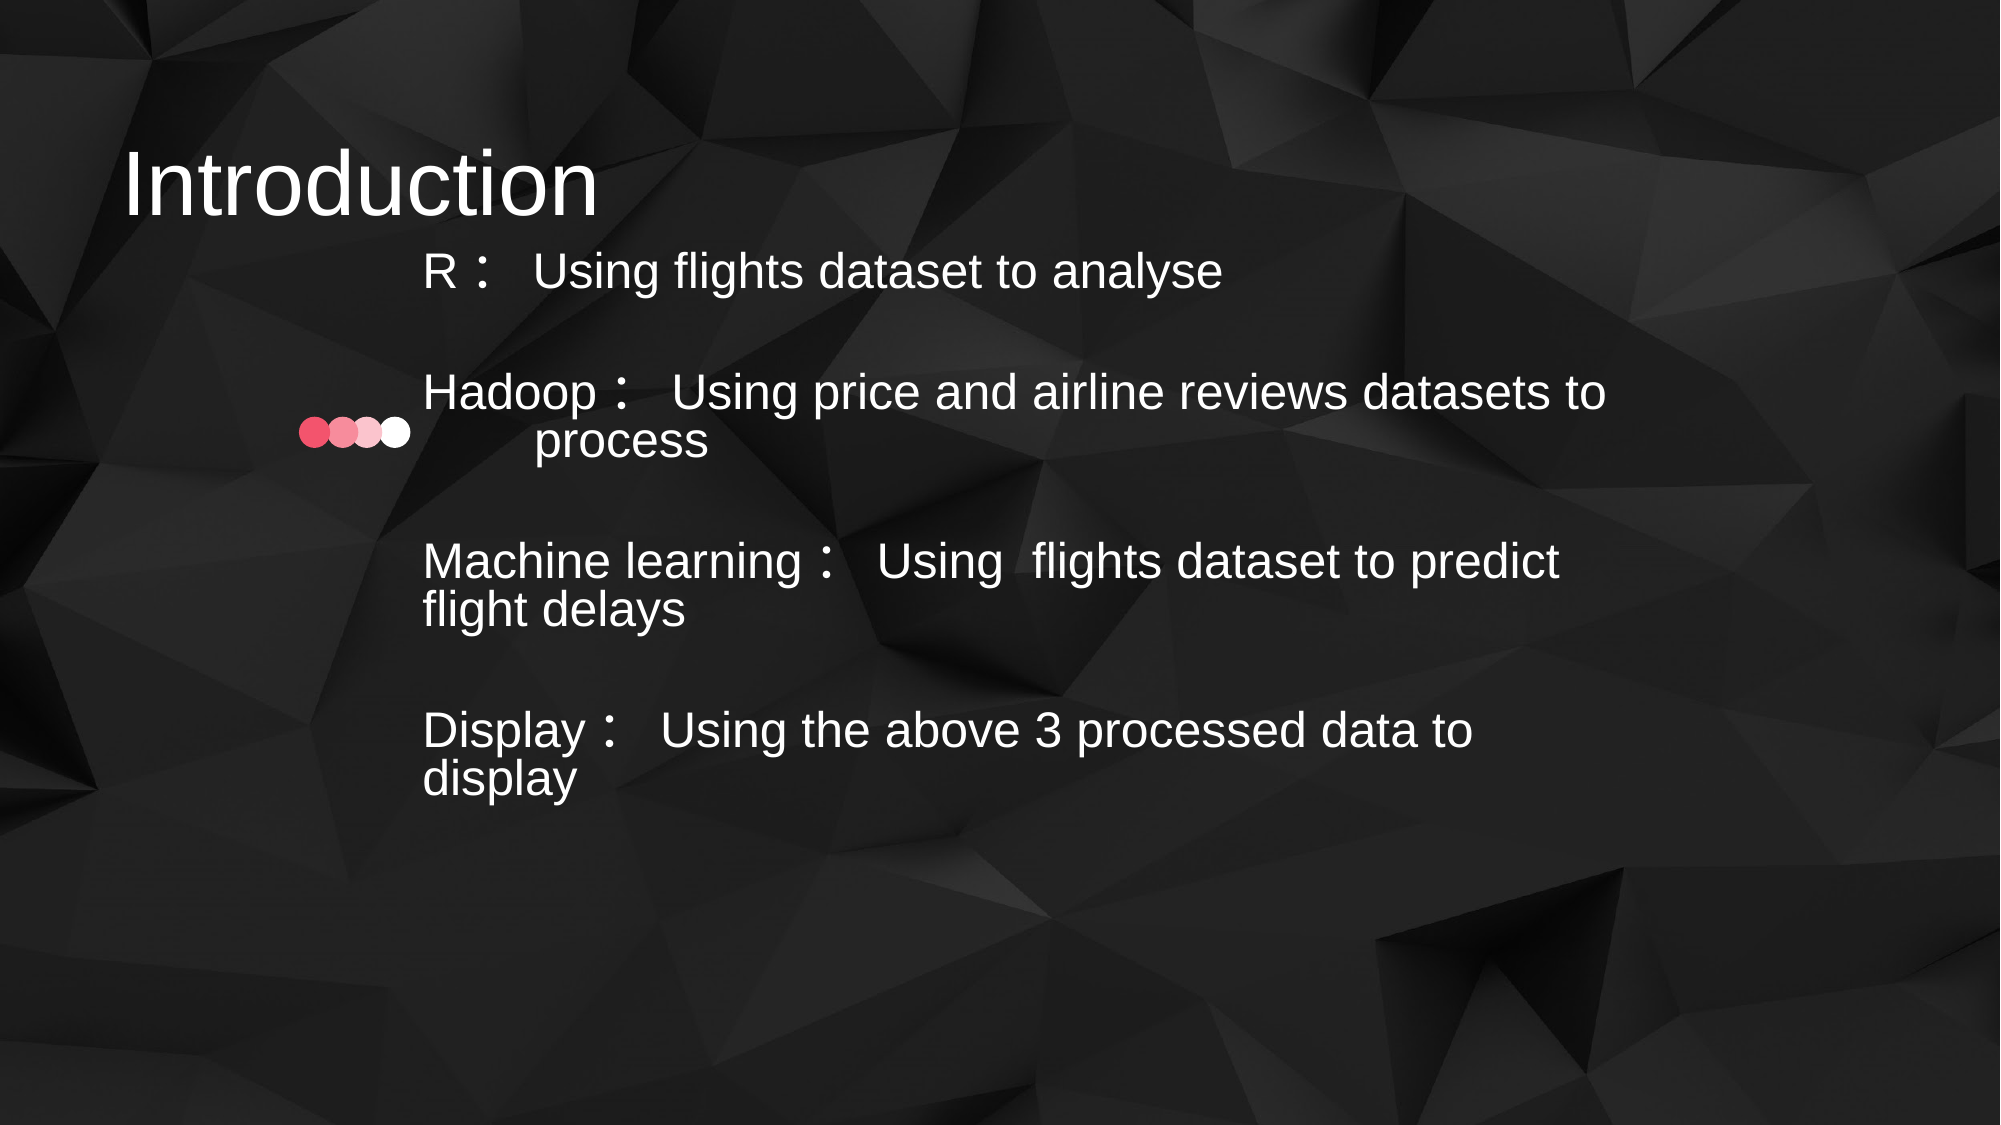

# Introduction
R：Using flights dataset to analyse

Hadoop：Using price and airline reviews datasets to           process

Machine learning：Using  flights dataset to predict flight delays

Display：Using the above 3 processed data to display